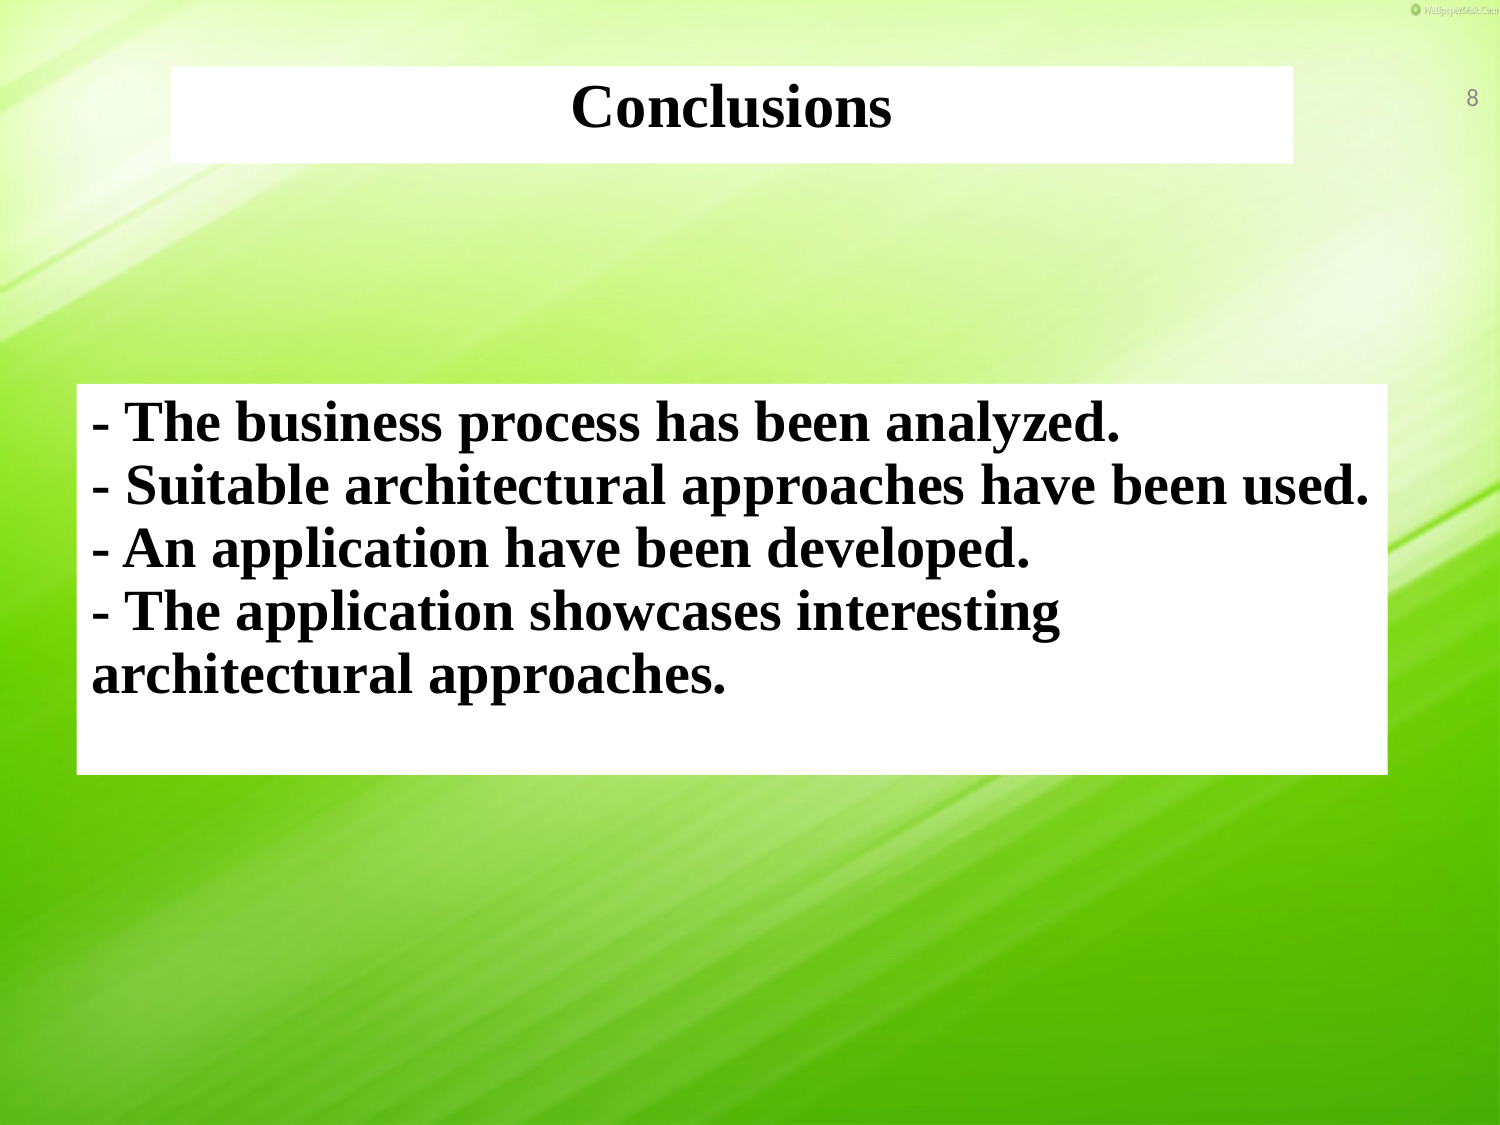

Conclusions
8
- The business process has been analyzed.
- Suitable architectural approaches have been used.
- An application have been developed.
- The application showcases interesting architectural approaches.